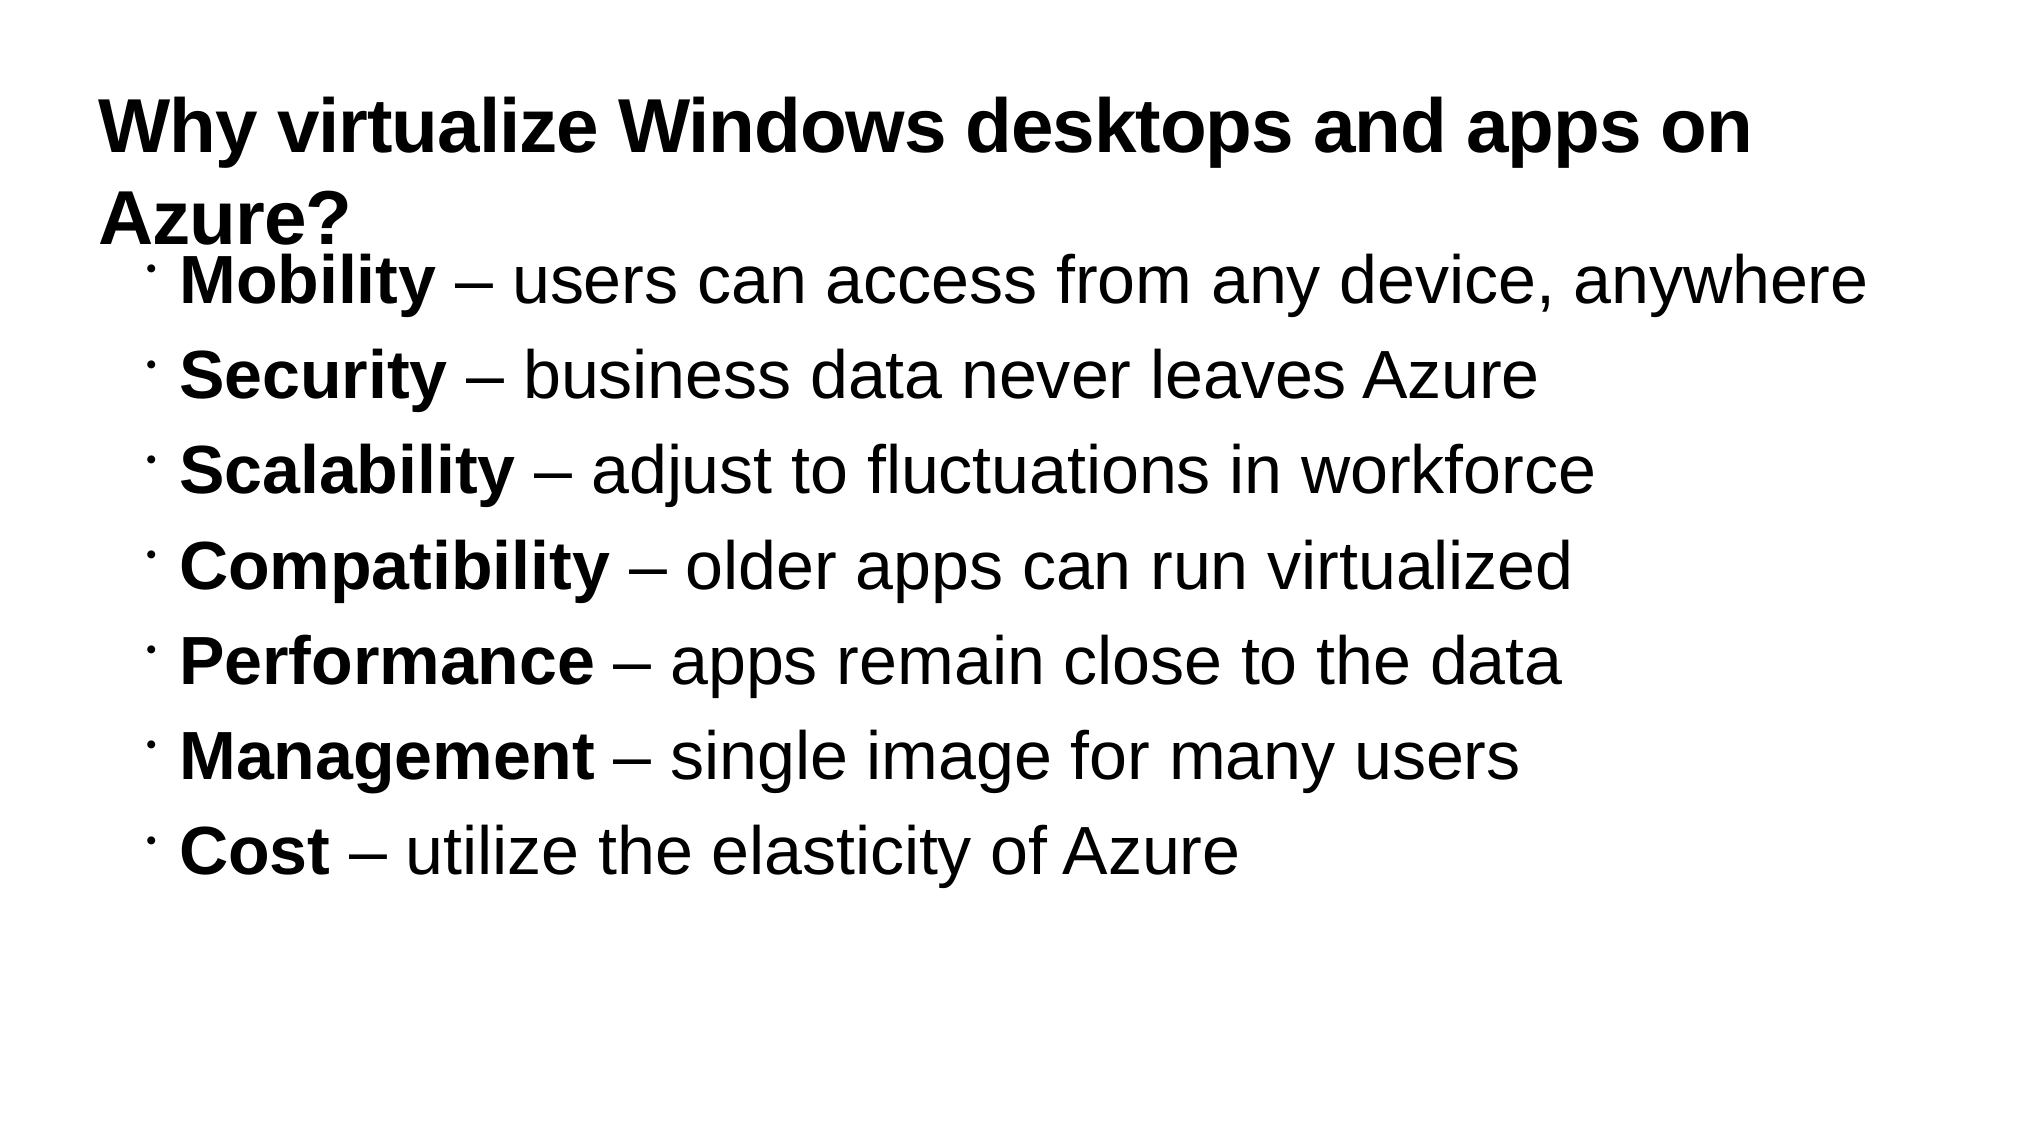

# Why virtualize Windows desktops and apps on Azure?
Mobility – users can access from any device, anywhere
Security – business data never leaves Azure
Scalability – adjust to fluctuations in workforce
Compatibility – older apps can run virtualized
Performance – apps remain close to the data
Management – single image for many users
Cost – utilize the elasticity of Azure